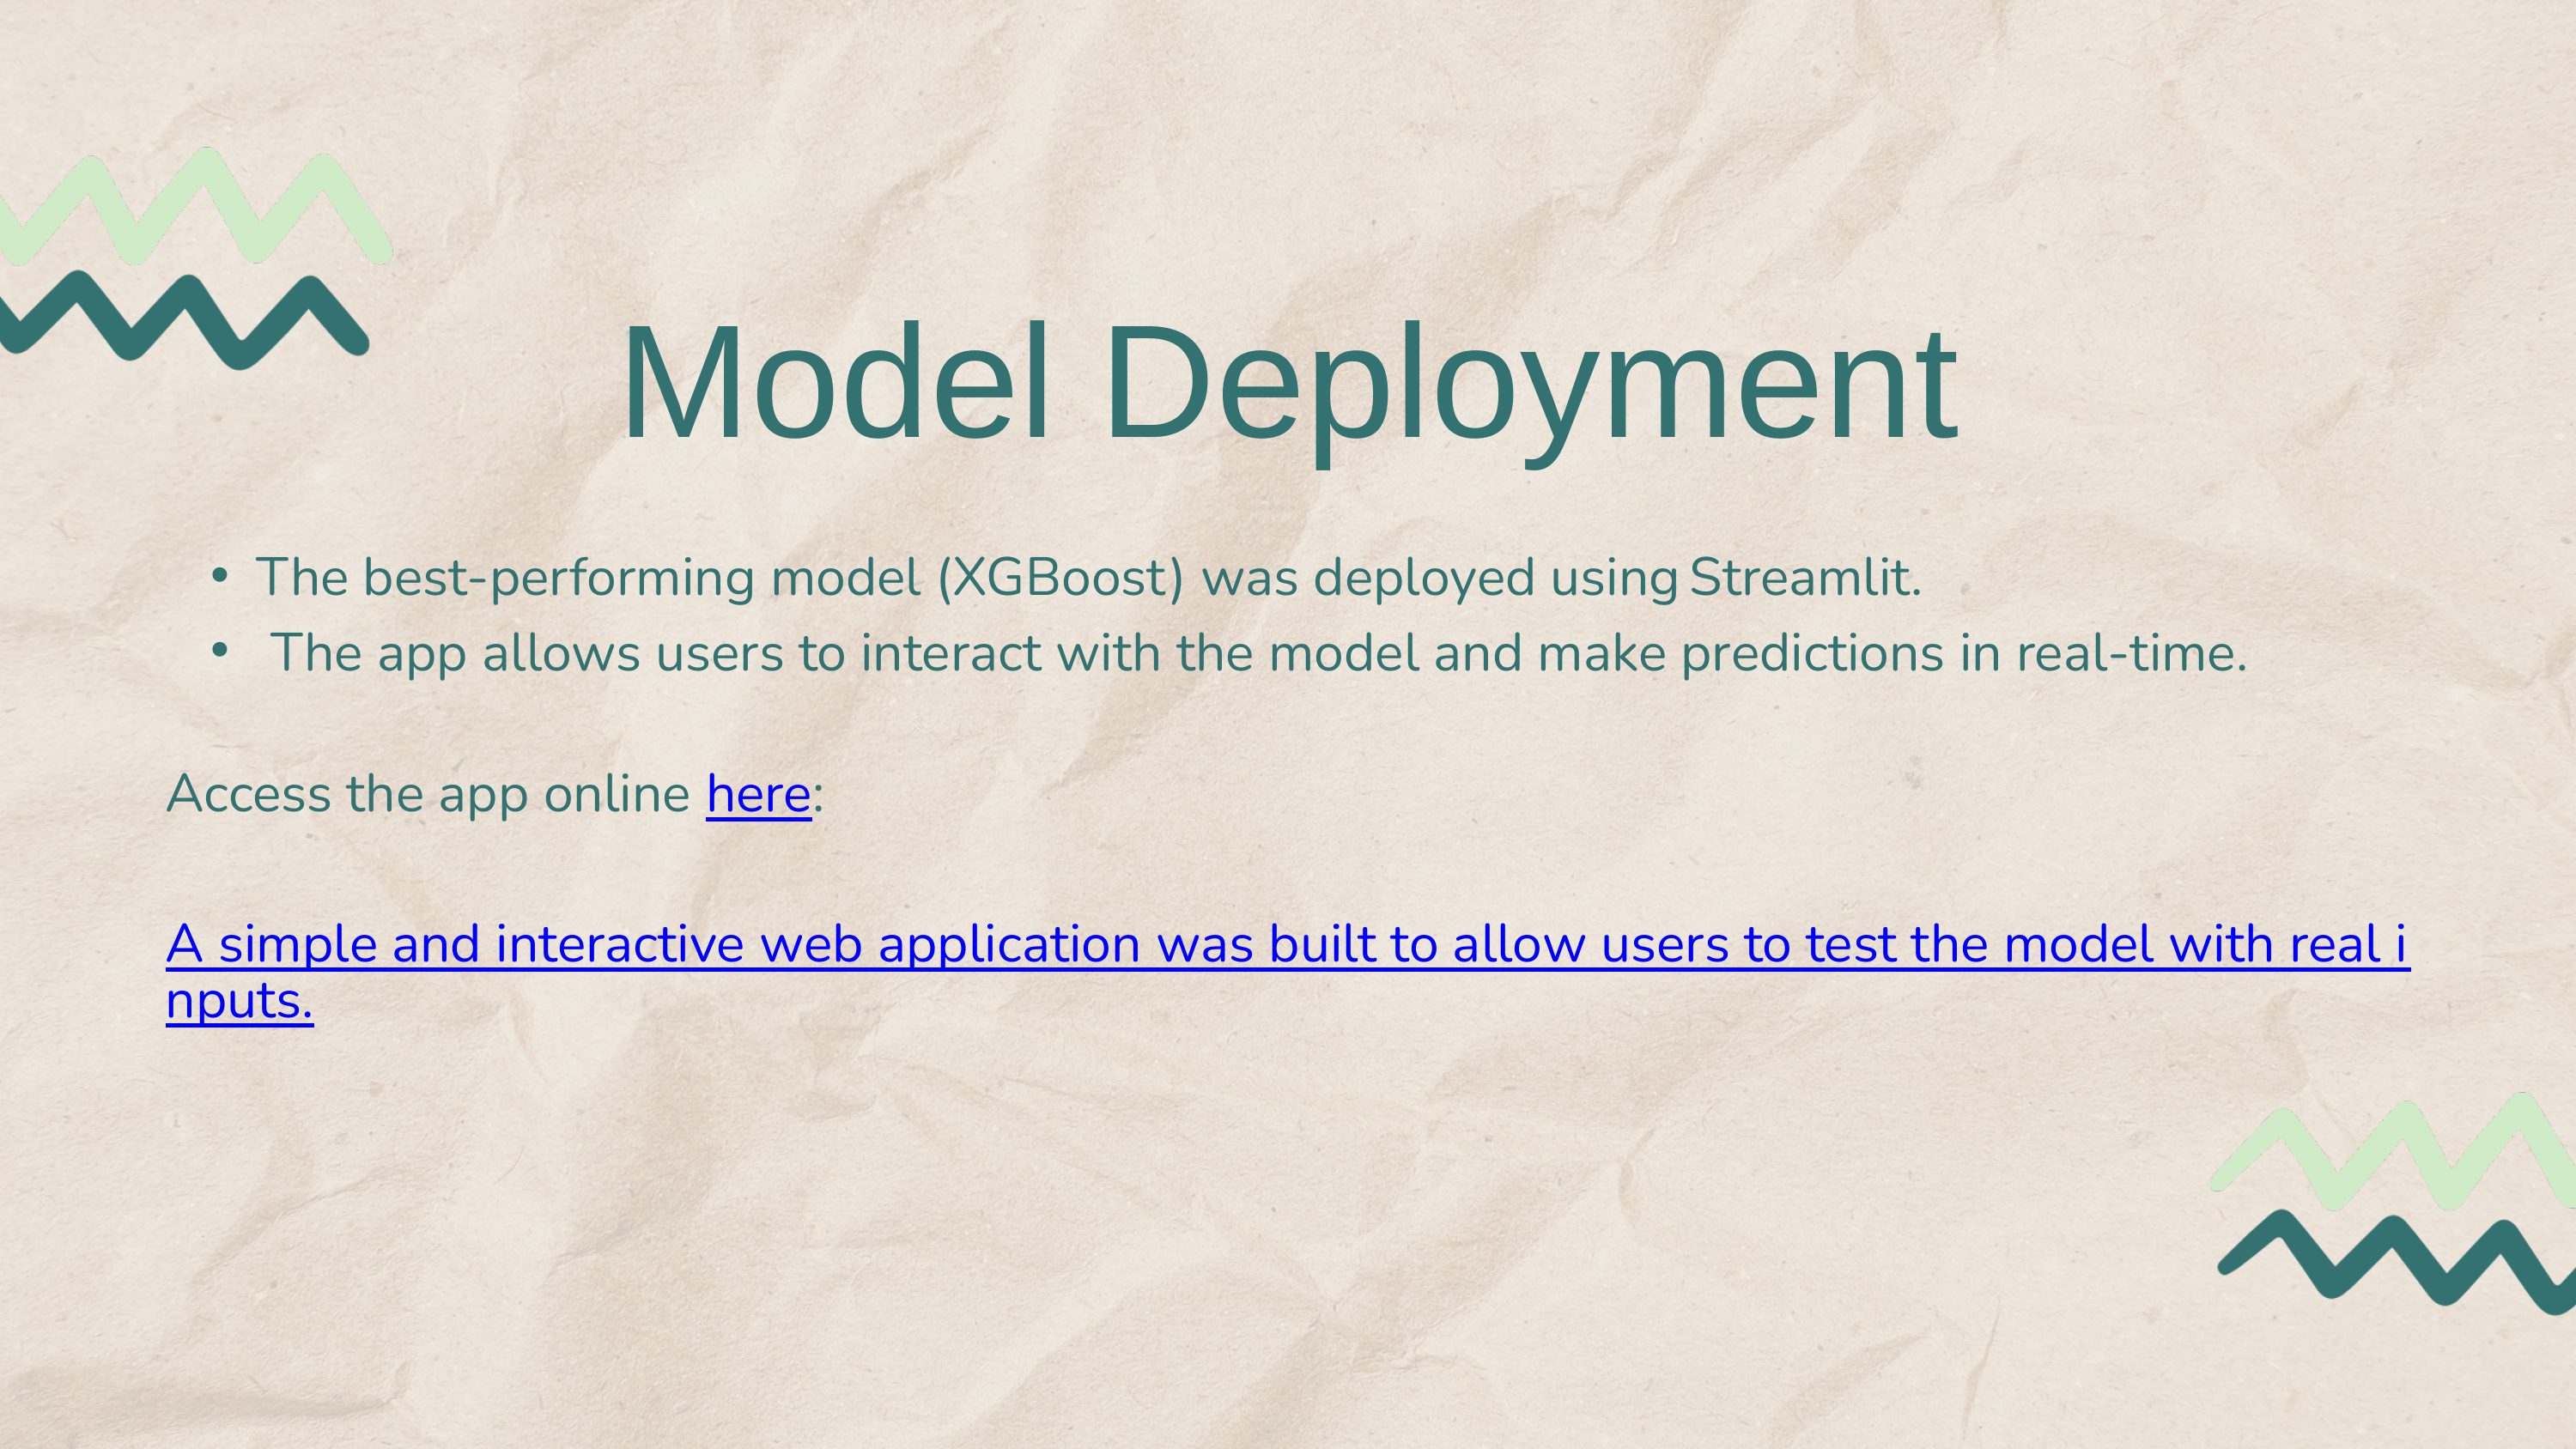

Model Deployment
The best-performing model (XGBoost) was deployed using Streamlit.
 The app allows users to interact with the model and make predictions in real-time.

Access the app online here:

A simple and interactive web application was built to allow users to test the model with real inputs.